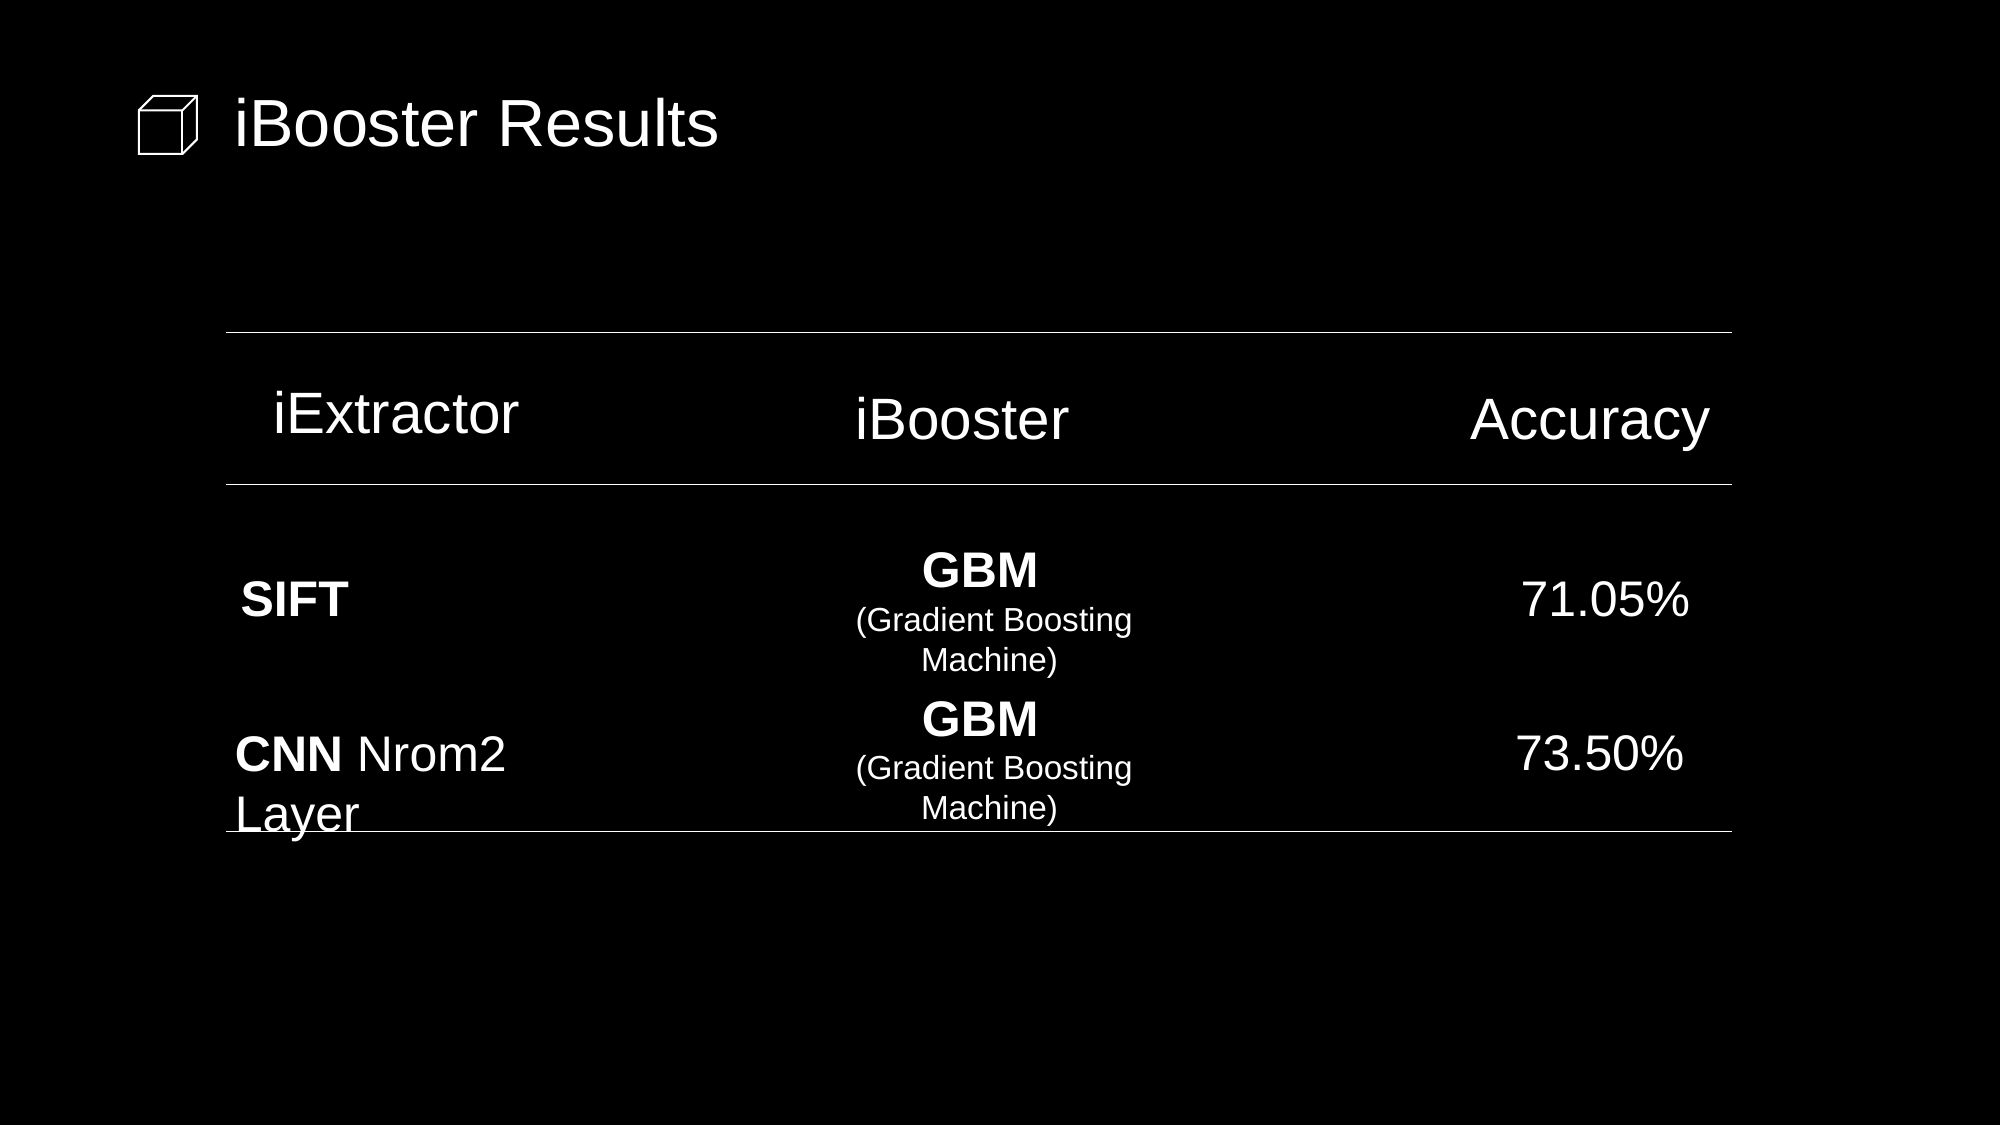

iBooster Results

iExtractor
iBooster
Accuracy
GBM
(Gradient Boosting Machine)
SIFT
71.05%
GBM
(Gradient Boosting Machine)
73.50%
CNN Nrom2 Layer